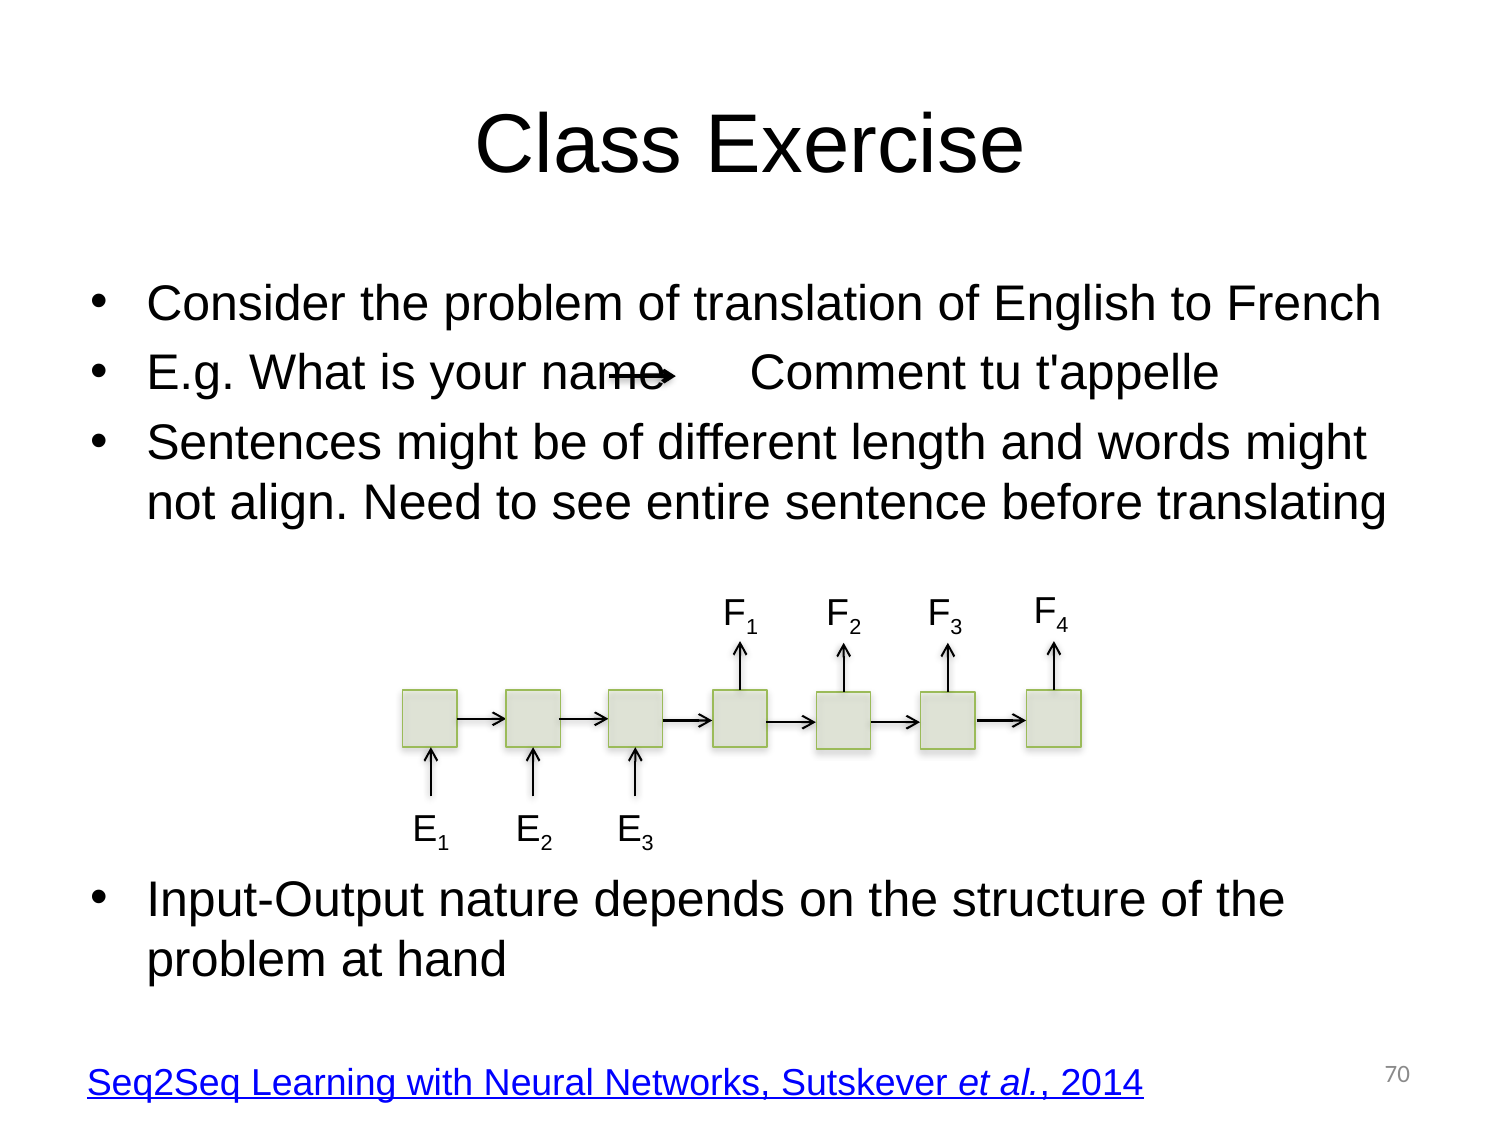

# Class Exercise
Consider the problem of translation of English to French
E.g. What is your name      Comment tu t'appelle
Sentences might be of different length and words might not align. Need to see entire sentence before translating

Input-Output nature depends on the structure of the problem at hand

F4
F1
F2
F3

E1
E2
E3
70
Seq2Seq Learning with Neural Networks, Sutskever et al., 2014